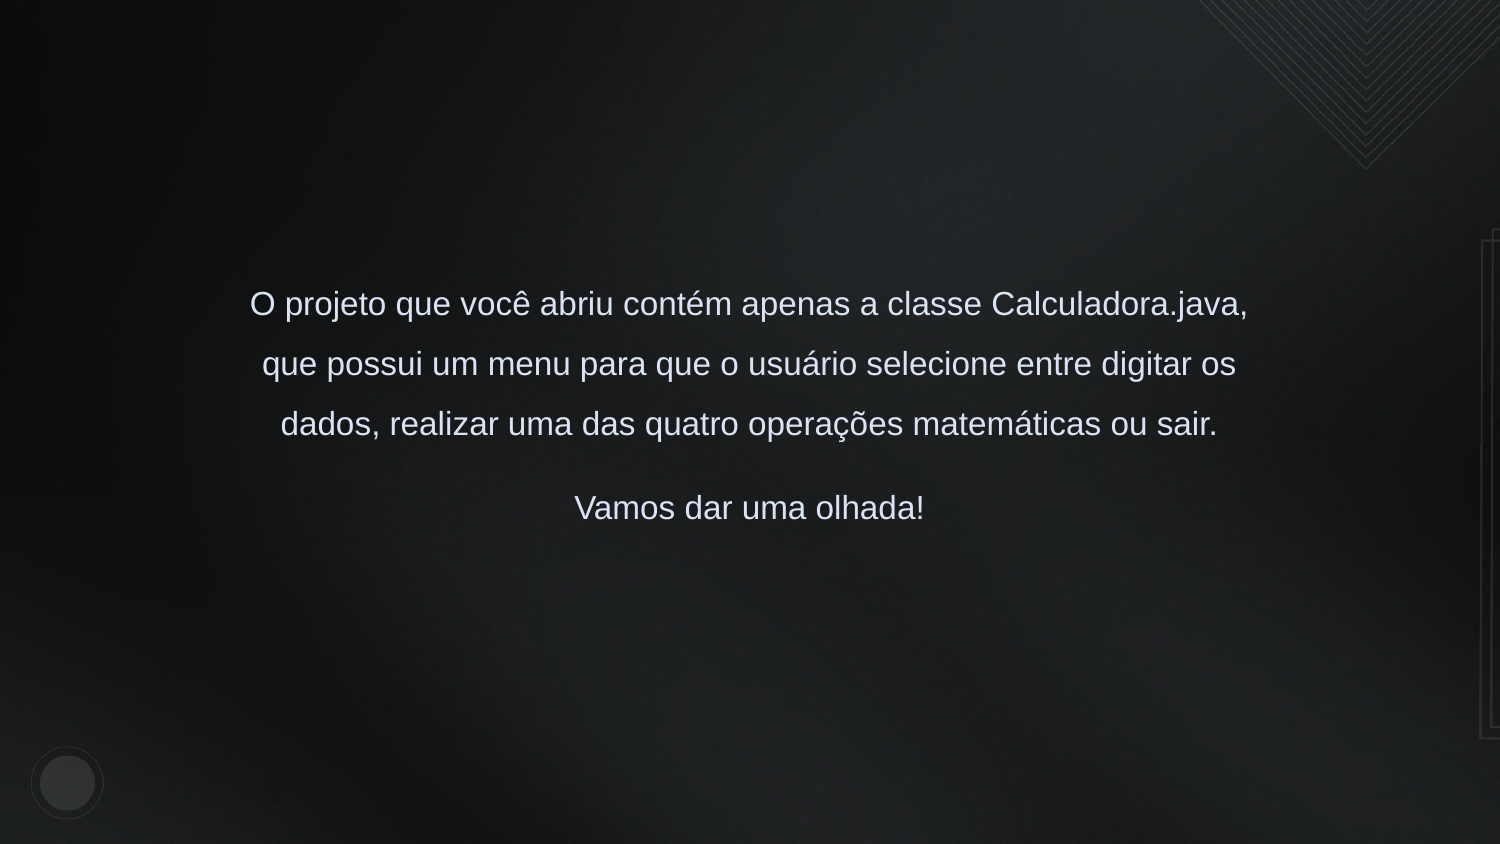

O projeto que você abriu contém apenas a classe Calculadora.java, que possui um menu para que o usuário selecione entre digitar os dados, realizar uma das quatro operações matemáticas ou sair.
Vamos dar uma olhada!